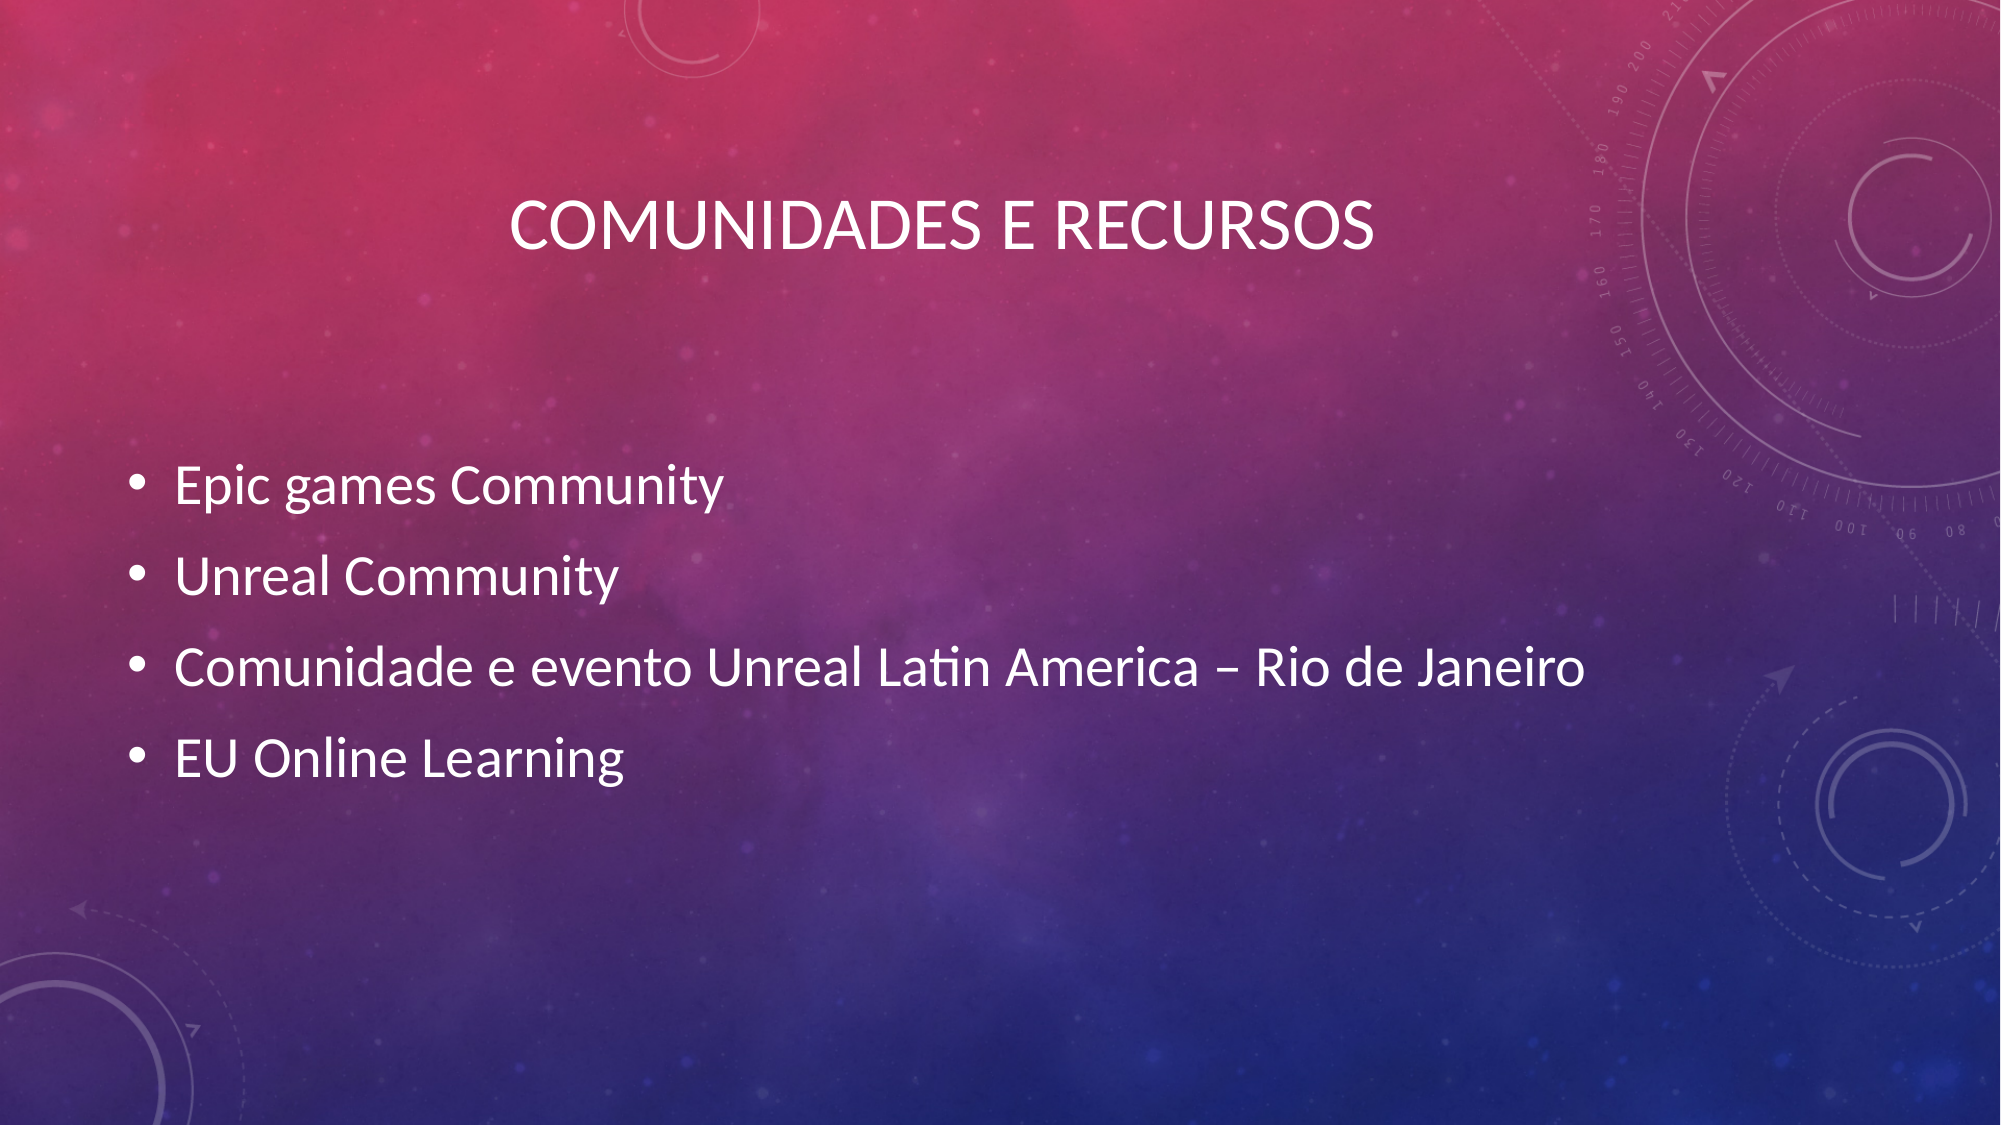

# Comunidades e Recursos
Epic games Community
Unreal Community
Comunidade e evento Unreal Latin America – Rio de Janeiro
EU Online Learning